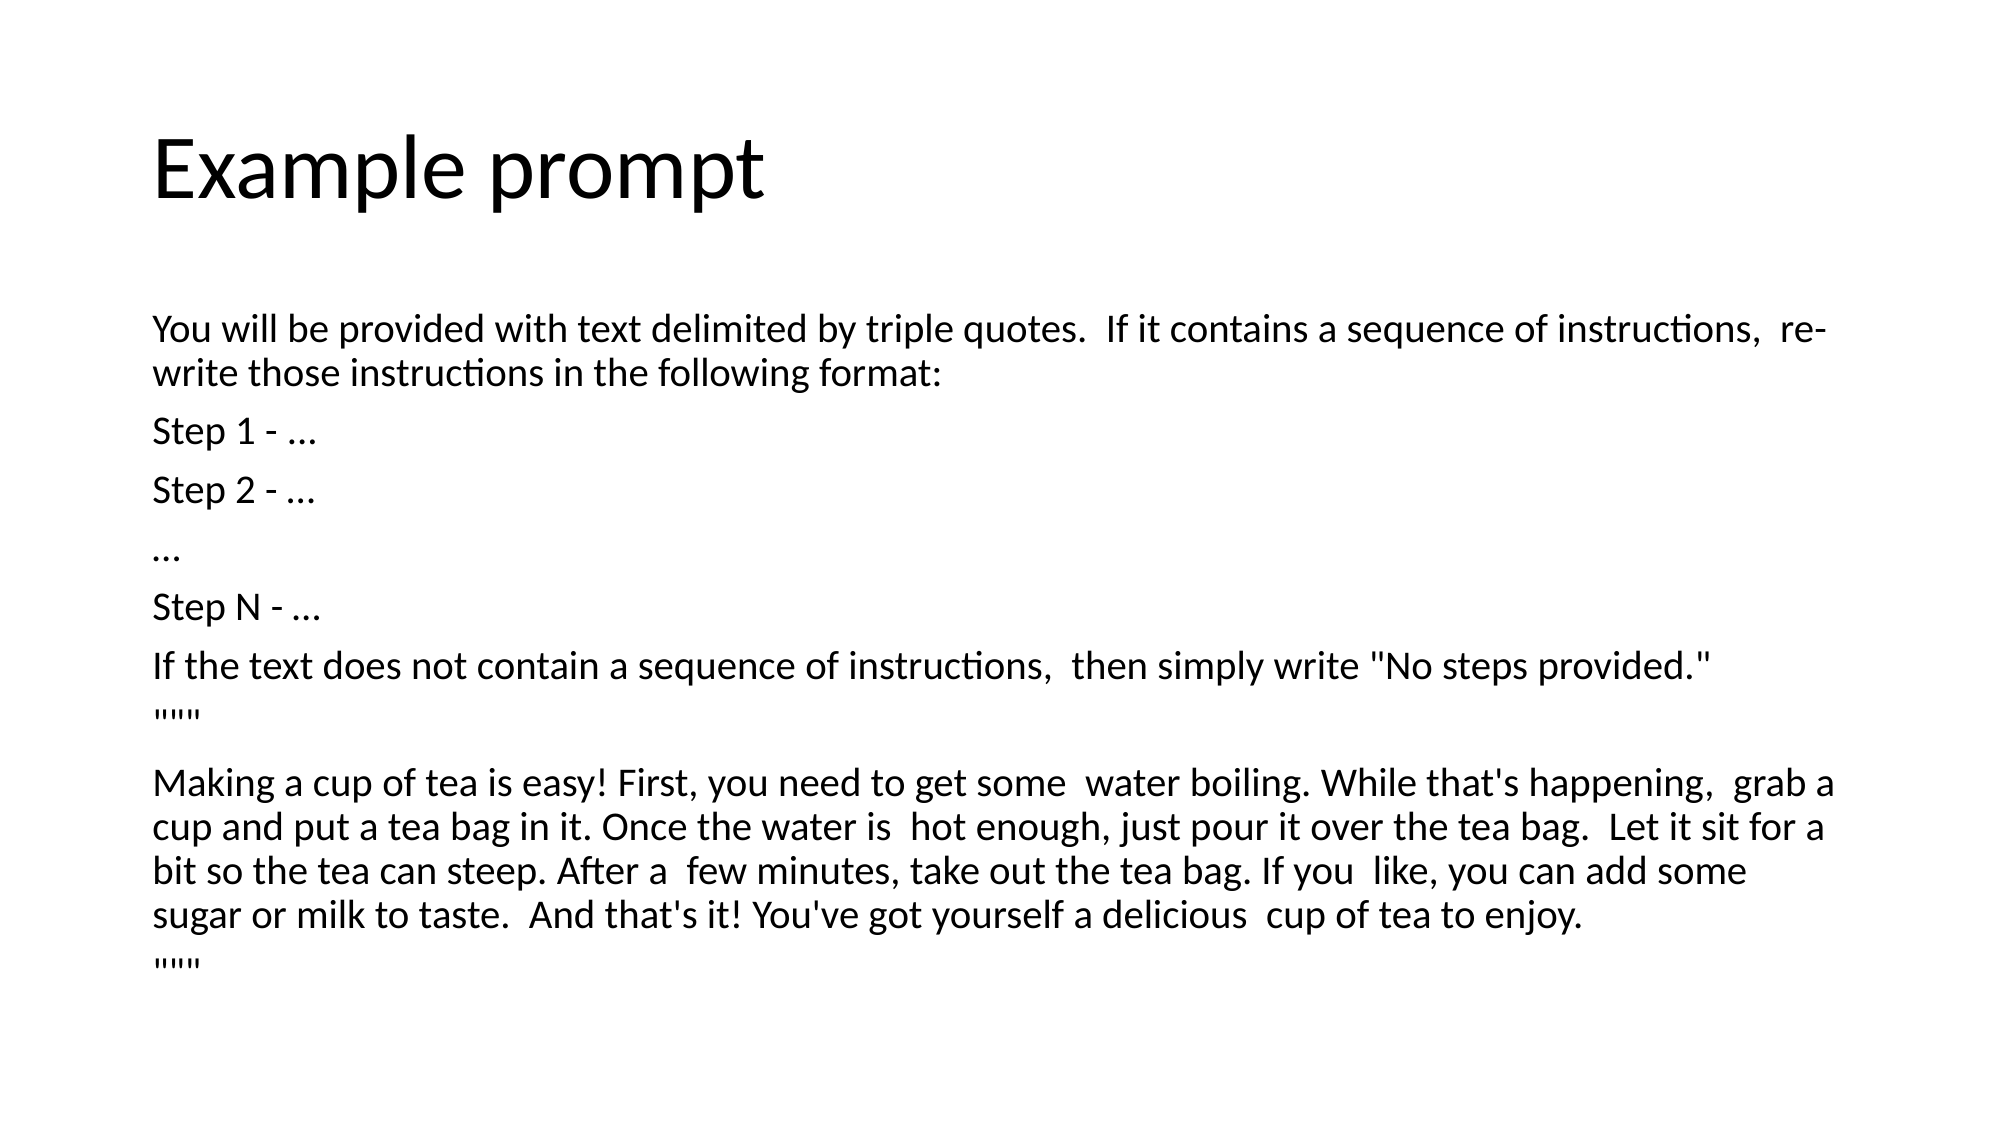

# Example prompt
You will be provided with text delimited by triple quotes.  If it contains a sequence of instructions,  re-write those instructions in the following format:
Step 1 - ...
Step 2 - …
…
Step N - …
If the text does not contain a sequence of instructions,  then simply write "No steps provided."
"""
Making a cup of tea is easy! First, you need to get some  water boiling. While that's happening,  grab a cup and put a tea bag in it. Once the water is  hot enough, just pour it over the tea bag.  Let it sit for a bit so the tea can steep. After a  few minutes, take out the tea bag. If you  like, you can add some sugar or milk to taste.  And that's it! You've got yourself a delicious  cup of tea to enjoy.
"""